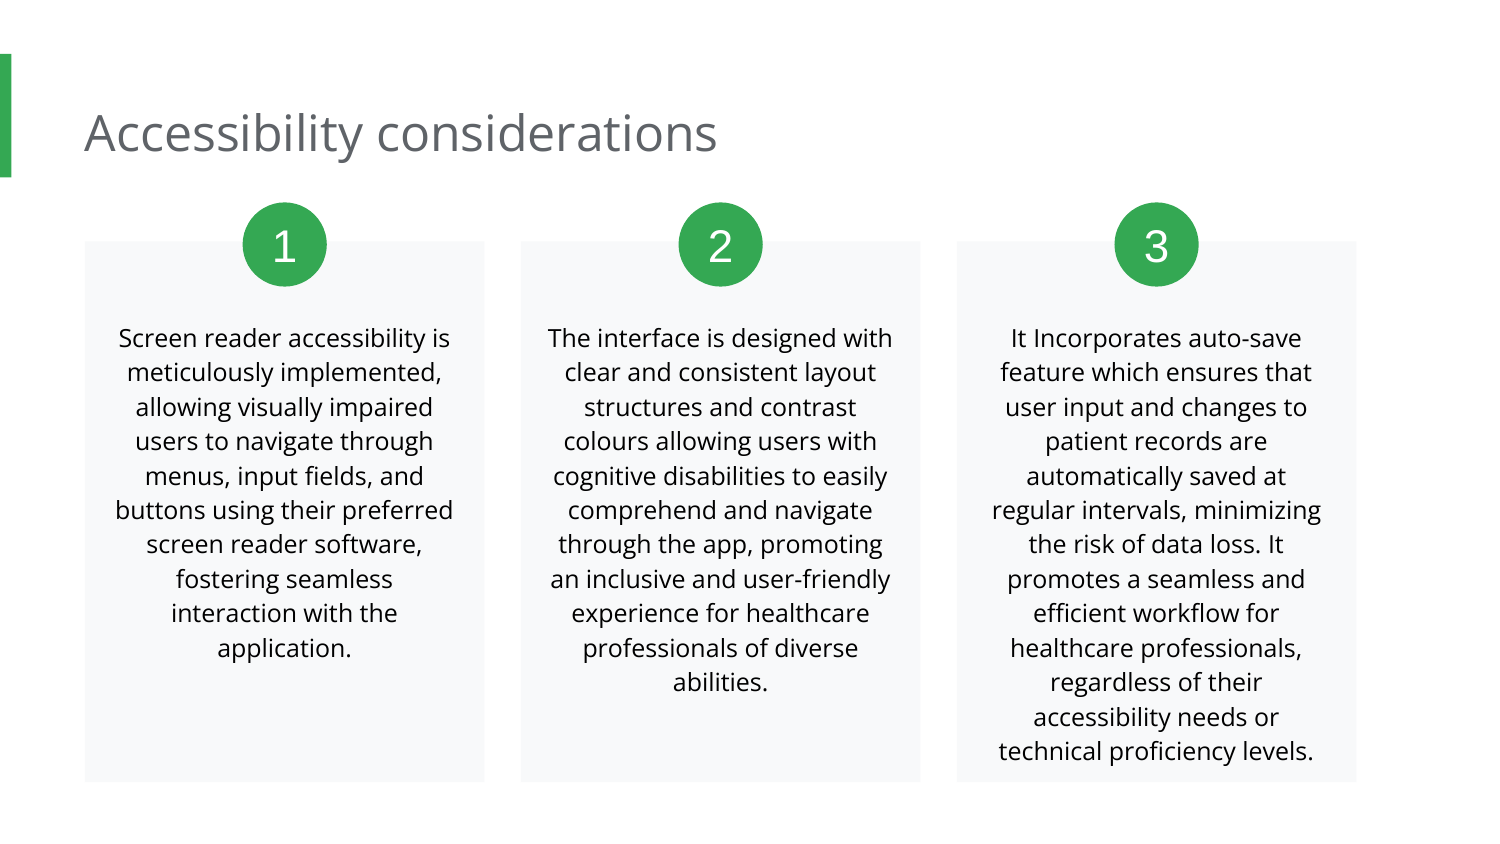

Accessibility considerations
1
2
3

Screen reader accessibility is meticulously implemented, allowing visually impaired users to navigate through menus, input fields, and buttons using their preferred screen reader software, fostering seamless interaction with the application.
The interface is designed with clear and consistent layout structures and contrast colours allowing users with cognitive disabilities to easily comprehend and navigate through the app, promoting an inclusive and user-friendly experience for healthcare professionals of diverse abilities.
It Incorporates auto-save feature which ensures that user input and changes to patient records are automatically saved at regular intervals, minimizing the risk of data loss. It promotes a seamless and efficient workflow for healthcare professionals, regardless of their accessibility needs or technical proficiency levels.